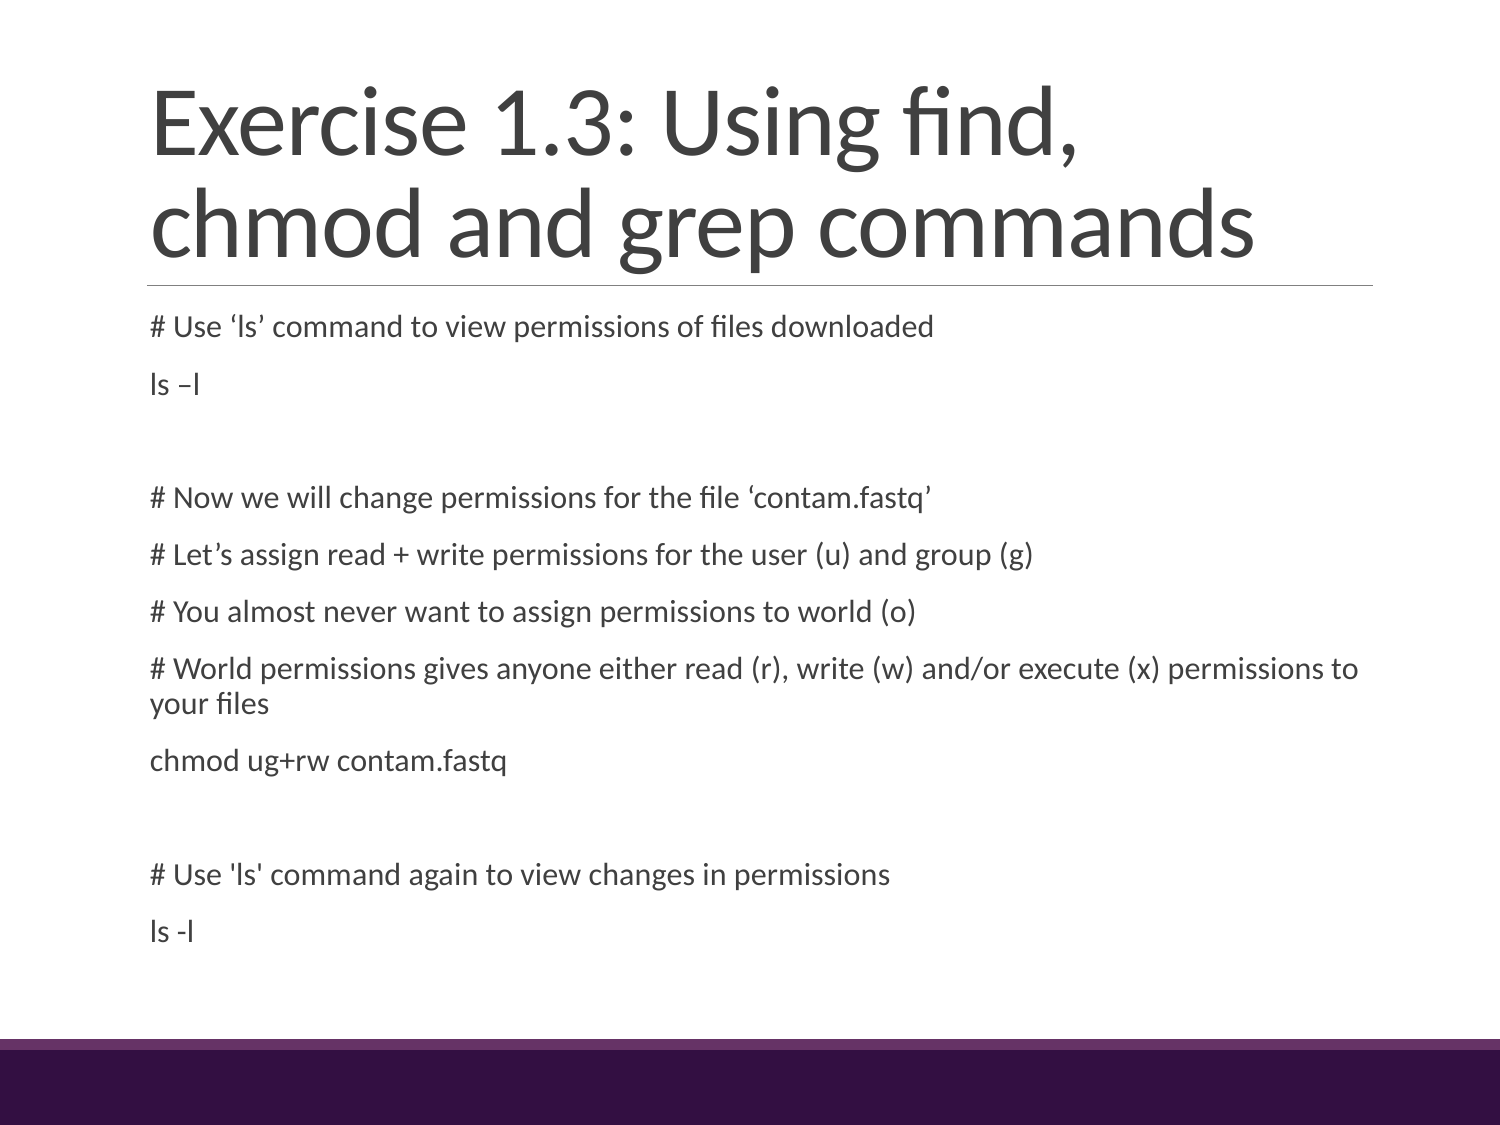

# Exercise 1.3: Using find, chmod and grep commands
# Use ‘ls’ command to view permissions of files downloaded
ls –l

# Now we will change permissions for the file ‘contam.fastq’
# Let’s assign read + write permissions for the user (u) and group (g)
# You almost never want to assign permissions to world (o)
# World permissions gives anyone either read (r), write (w) and/or execute (x) permissions to your files
chmod ug+rw contam.fastq

# Use 'ls' command again to view changes in permissions
ls -l